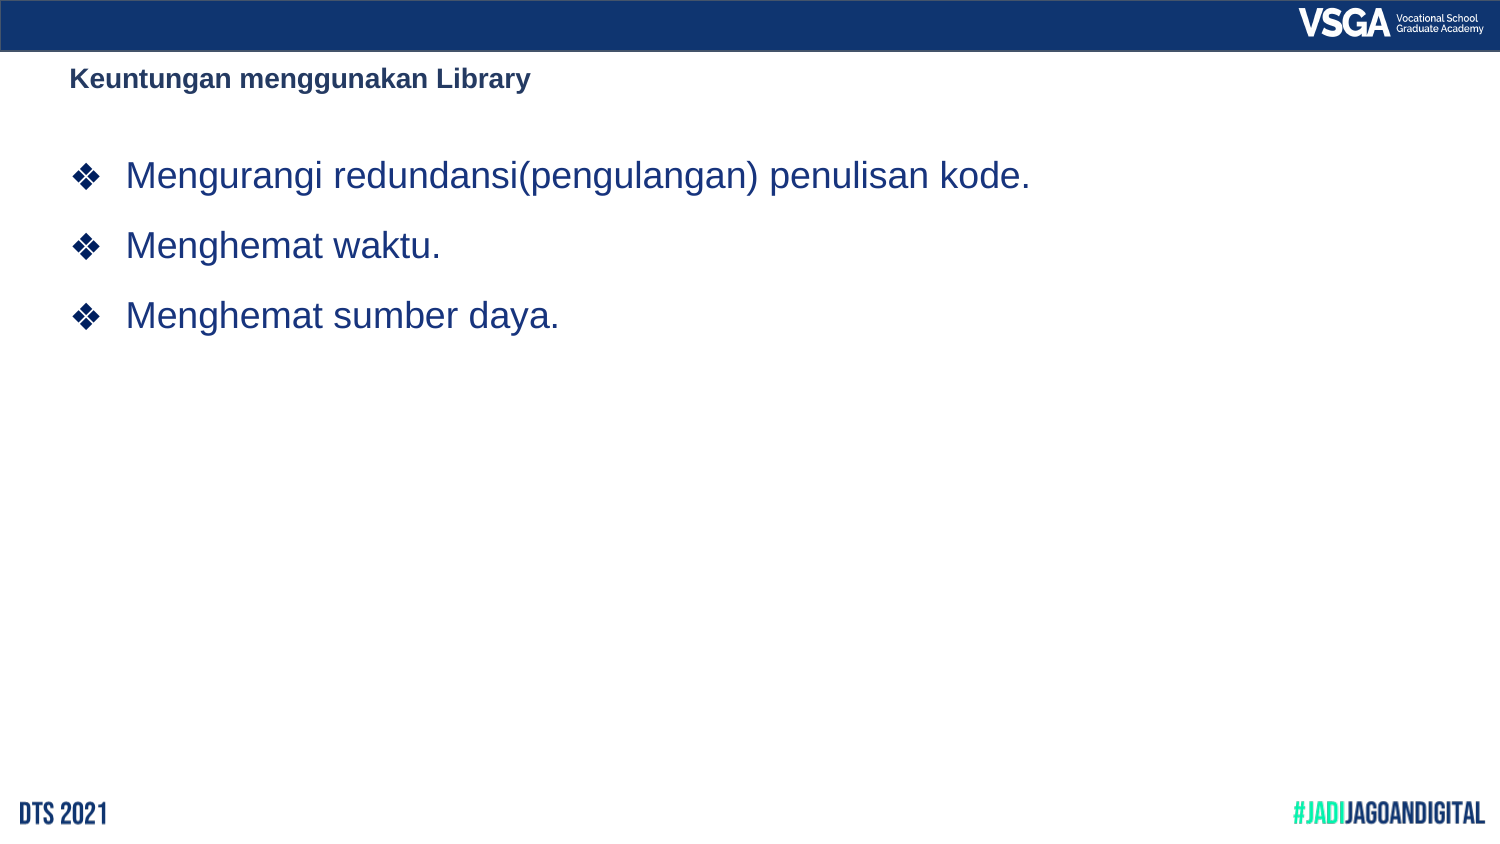

Keuntungan menggunakan Library
Mengurangi redundansi(pengulangan) penulisan kode.
Menghemat waktu.
Menghemat sumber daya.